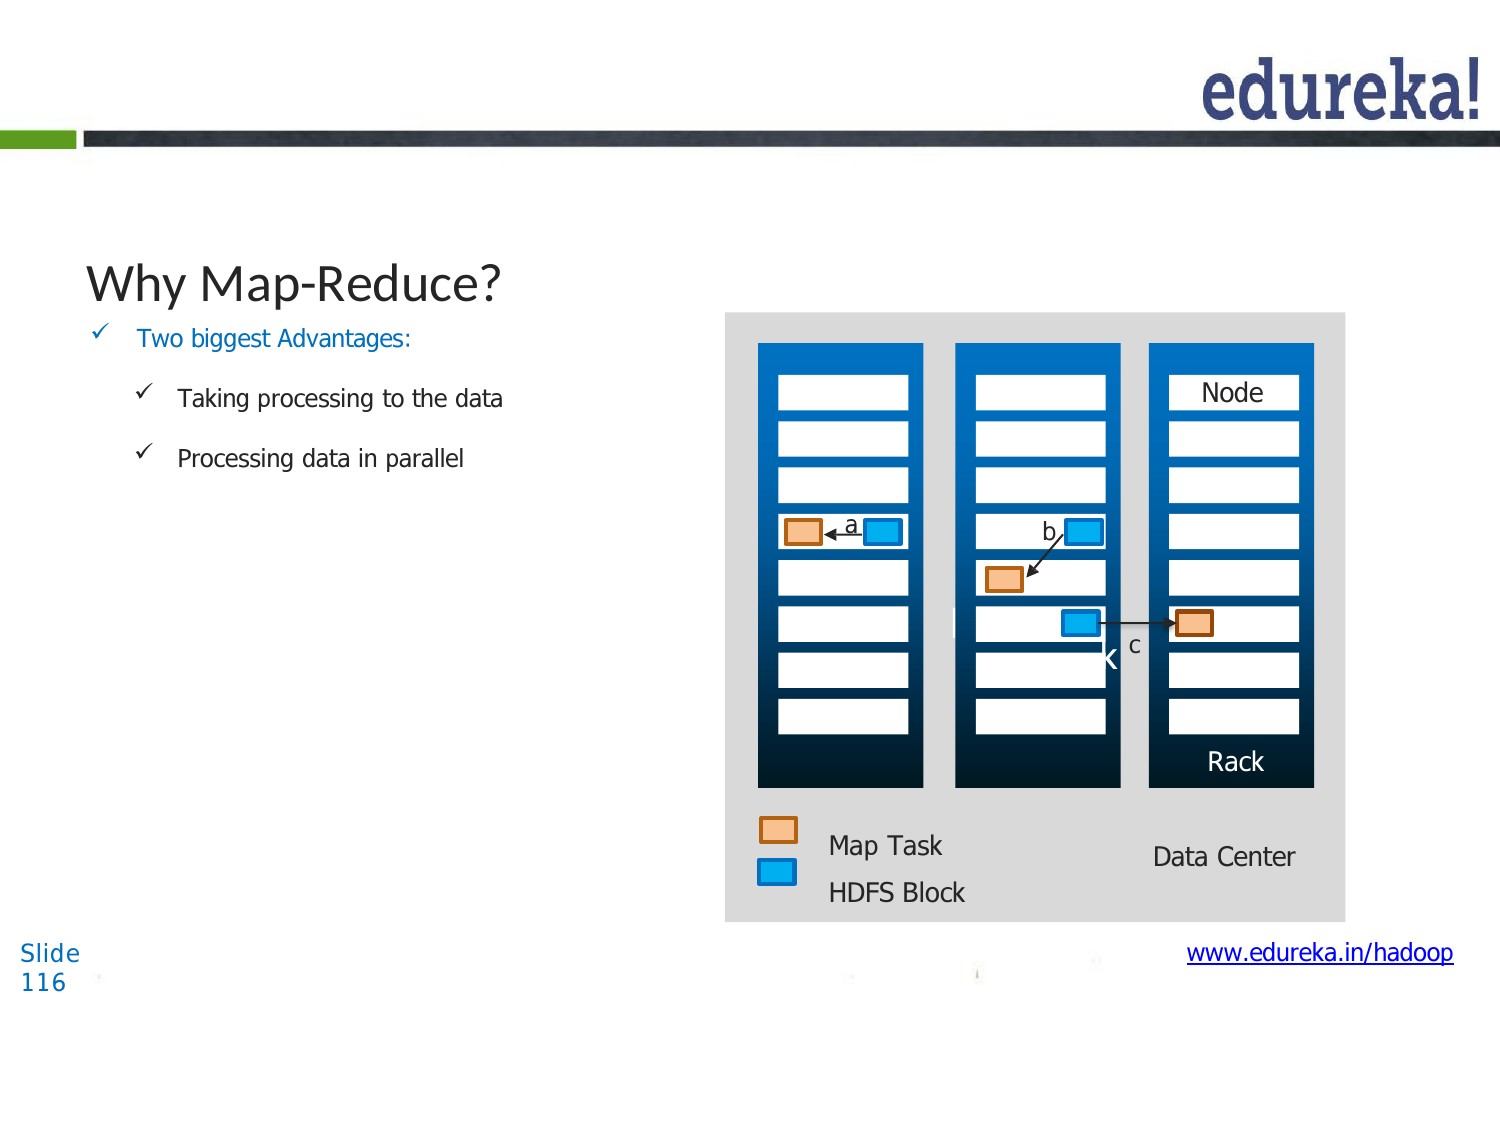

# Why Map-Reduce?

Two biggest Advantages:

Node
Taking processing to the data

Processing data in parallel

a

b

k c
M
ap Tas

Rack
Map Task HDFS Block

Data Center

www.edureka.in/hadoop
Slide 116